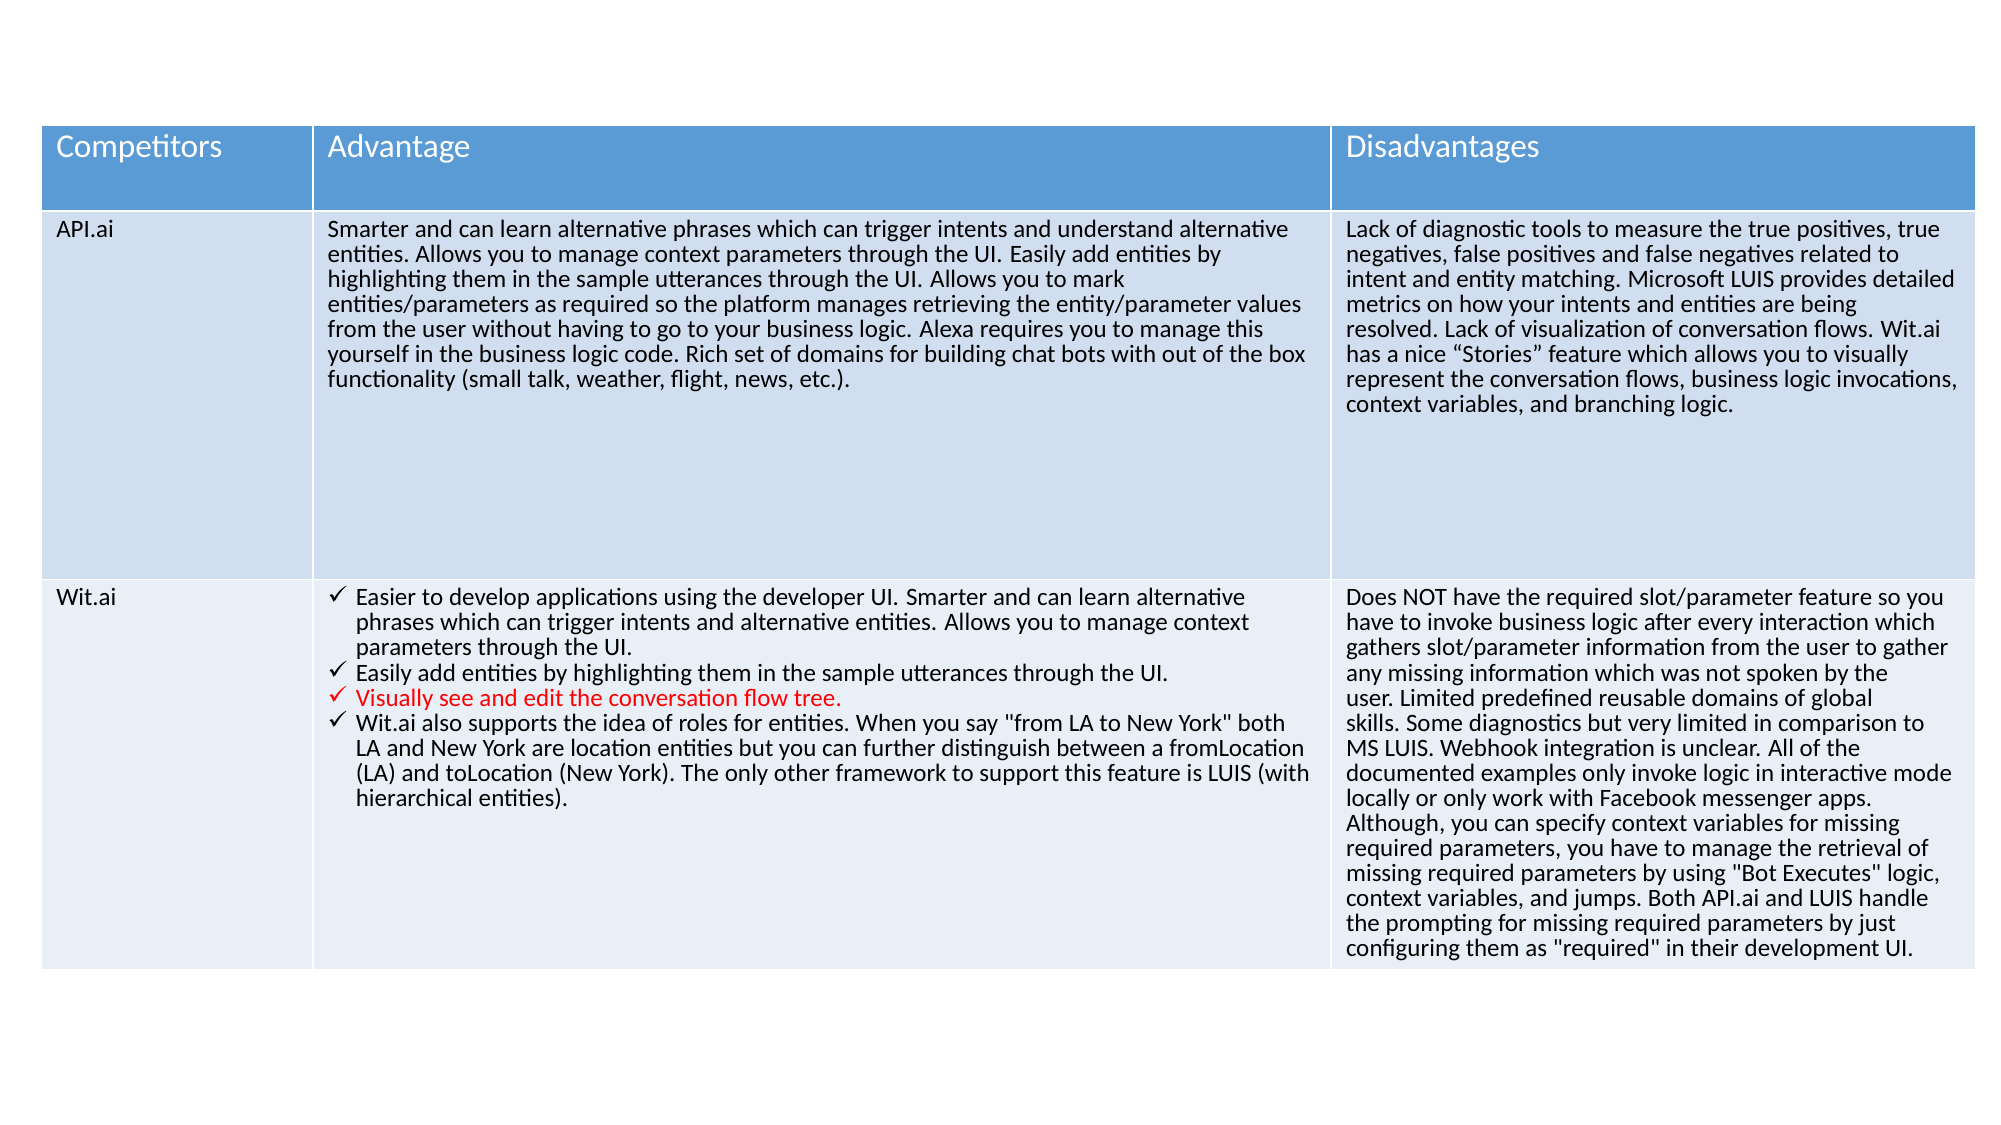

| Competitors | Advantage | Disadvantages |
| --- | --- | --- |
| API.ai | Smarter and can learn alternative phrases which can trigger intents and understand alternative entities. Allows you to manage context parameters through the UI. Easily add entities by highlighting them in the sample utterances through the UI. Allows you to mark entities/parameters as required so the platform manages retrieving the entity/parameter values from the user without having to go to your business logic. Alexa requires you to manage this yourself in the business logic code. Rich set of domains for building chat bots with out of the box functionality (small talk, weather, flight, news, etc.). | Lack of diagnostic tools to measure the true positives, true negatives, false positives and false negatives related to intent and entity matching. Microsoft LUIS provides detailed metrics on how your intents and entities are being resolved. Lack of visualization of conversation flows. Wit.ai has a nice “Stories” feature which allows you to visually represent the conversation flows, business logic invocations, context variables, and branching logic. |
| Wit.ai | Easier to develop applications using the developer UI. Smarter and can learn alternative phrases which can trigger intents and alternative entities. Allows you to manage context parameters through the UI.  Easily add entities by highlighting them in the sample utterances through the UI. Visually see and edit the conversation flow tree. Wit.ai also supports the idea of roles for entities. When you say "from LA to New York" both LA and New York are location entities but you can further distinguish between a fromLocation (LA) and toLocation (New York). The only other framework to support this feature is LUIS (with hierarchical entities). | Does NOT have the required slot/parameter feature so you have to invoke business logic after every interaction which gathers slot/parameter information from the user to gather any missing information which was not spoken by the user. Limited predefined reusable domains of global skills. Some diagnostics but very limited in comparison to MS LUIS. Webhook integration is unclear. All of the documented examples only invoke logic in interactive mode locally or only work with Facebook messenger apps. Although, you can specify context variables for missing required parameters, you have to manage the retrieval of missing required parameters by using "Bot Executes" logic, context variables, and jumps. Both API.ai and LUIS handle the prompting for missing required parameters by just configuring them as "required" in their development UI. |